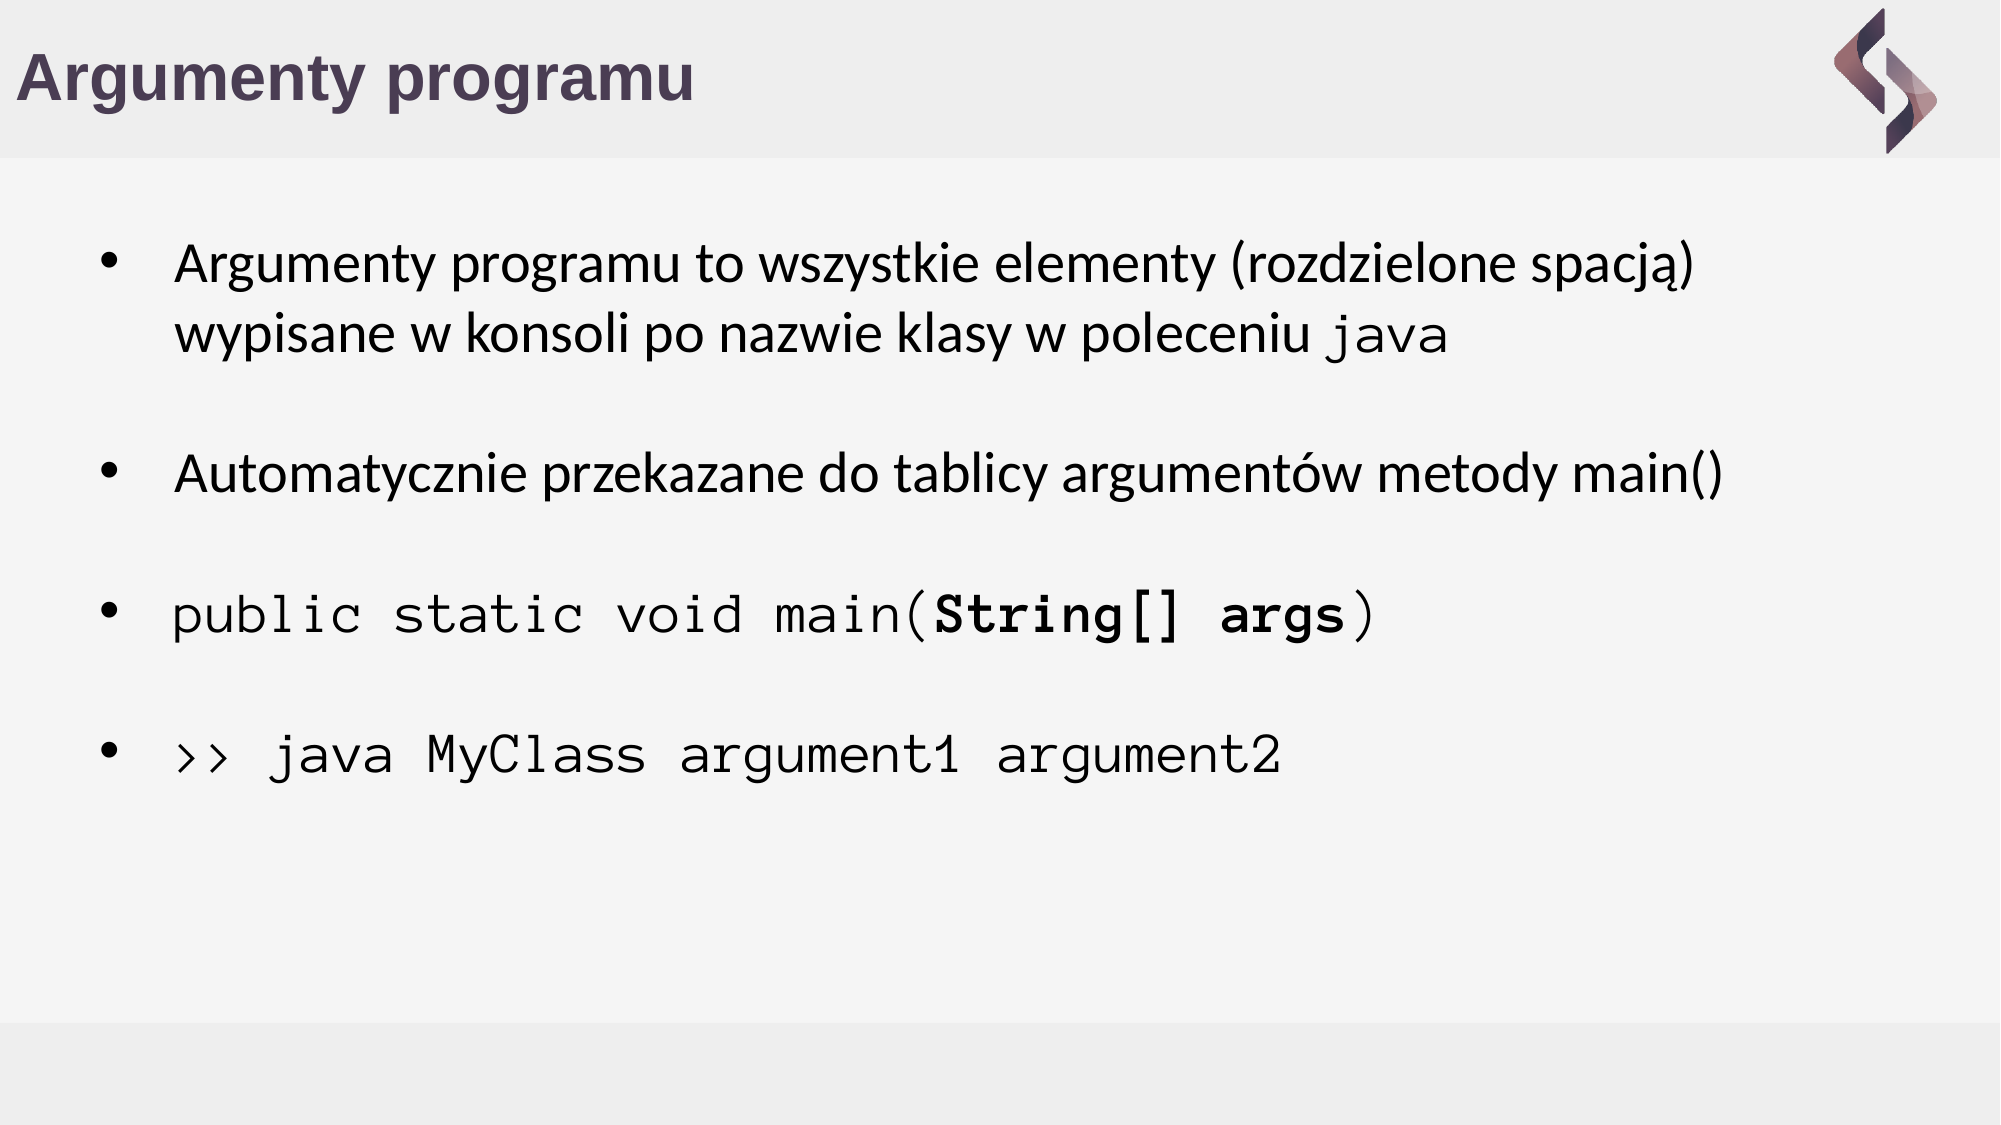

# Argumenty programu
Argumenty programu to wszystkie elementy (rozdzielone spacją) wypisane w konsoli po nazwie klasy w poleceniu java

Automatycznie przekazane do tablicy argumentów metody main()

public static void main(String[] args)

>> java MyClass argument1 argument2